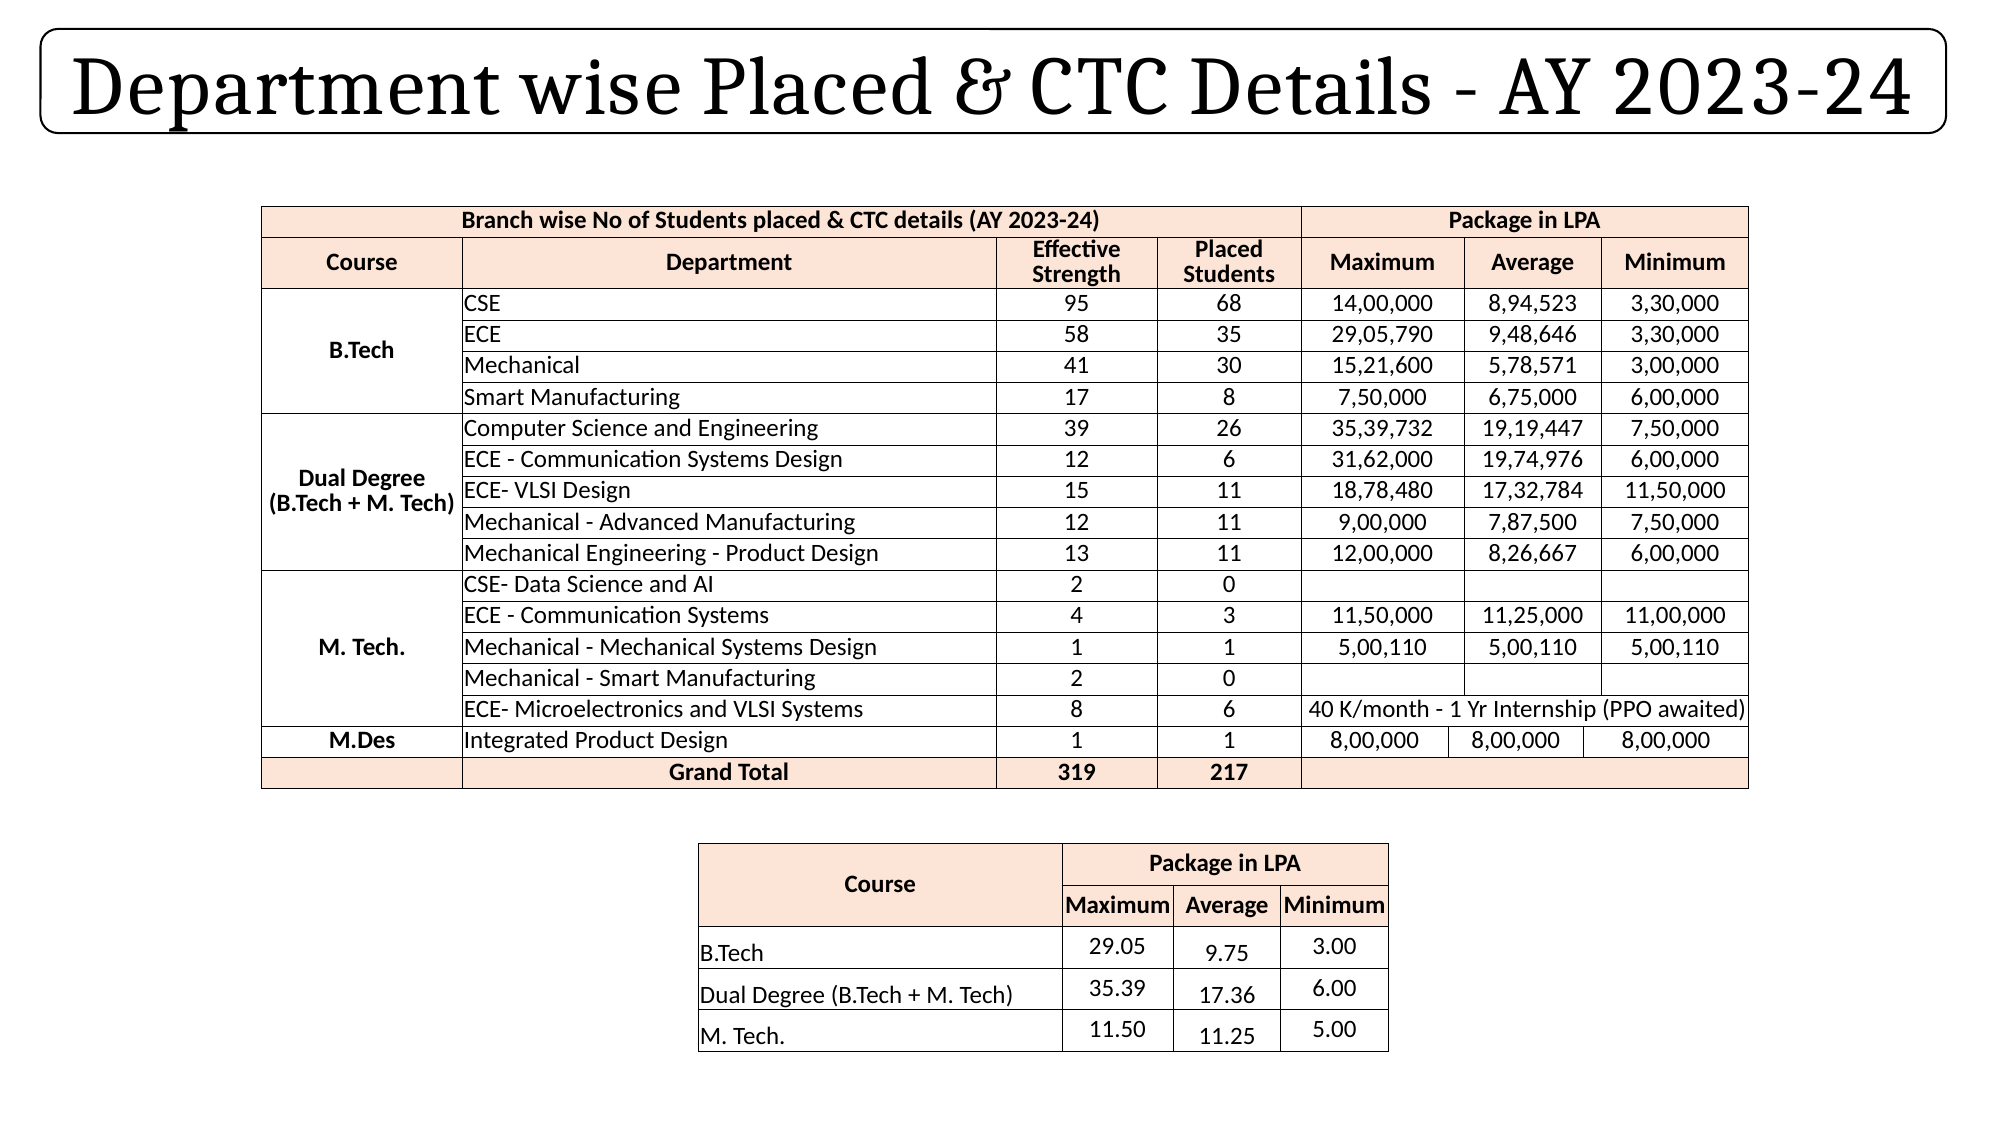

Department wise Placed & CTC Details - AY 2023-24
| Branch wise No of Students placed & CTC details (AY 2023-24) |  |  |  | Package in LPA |  |  |  |  |
| --- | --- | --- | --- | --- | --- | --- | --- | --- |
| Course | Department | Effective Strength | Placed Students | Maximum |  | Average |  | Minimum |
| B.Tech | CSE | 95 | 68 | 14,00,000 |  | 8,94,523 |  | 3,30,000 |
|  | ECE | 58 | 35 | 29,05,790 |  | 9,48,646 |  | 3,30,000 |
|  | Mechanical | 41 | 30 | 15,21,600 |  | 5,78,571 |  | 3,00,000 |
|  | Smart Manufacturing | 17 | 8 | 7,50,000 |  | 6,75,000 |  | 6,00,000 |
| Dual Degree (B.Tech + M. Tech) | Computer Science and Engineering | 39 | 26 | 35,39,732 |  | 19,19,447 |  | 7,50,000 |
|  | ECE - Communication Systems Design | 12 | 6 | 31,62,000 |  | 19,74,976 |  | 6,00,000 |
|  | ECE- VLSI Design | 15 | 11 | 18,78,480 |  | 17,32,784 |  | 11,50,000 |
|  | Mechanical - Advanced Manufacturing | 12 | 11 | 9,00,000 |  | 7,87,500 |  | 7,50,000 |
|  | Mechanical Engineering - Product Design | 13 | 11 | 12,00,000 |  | 8,26,667 |  | 6,00,000 |
| M. Tech. | CSE- Data Science and AI | 2 | 0 |  |  |  |  |  |
|  | ECE - Communication Systems | 4 | 3 | 11,50,000 |  | 11,25,000 |  | 11,00,000 |
|  | Mechanical - Mechanical Systems Design | 1 | 1 | 5,00,110 |  | 5,00,110 |  | 5,00,110 |
|  | Mechanical - Smart Manufacturing | 2 | 0 |  |  |  |  |  |
|  | ECE- Microelectronics and VLSI Systems | 8 | 6 | 40 K/month - 1 Yr Internship (PPO awaited) |  |  |  |  |
| M.Des | Integrated Product Design | 1 | 1 | 8,00,000 | 8,00,000 |  | 8,00,000 |  |
|  | Grand Total | 319 | 217 |  |  |  |  |  |
| Course | Package in LPA |  |  |
| --- | --- | --- | --- |
|  | Maximum | Average | Minimum |
| B.Tech | 29.05 | 9.75 | 3.00 |
| Dual Degree (B.Tech + M. Tech) | 35.39 | 17.36 | 6.00 |
| M. Tech. | 11.50 | 11.25 | 5.00 |